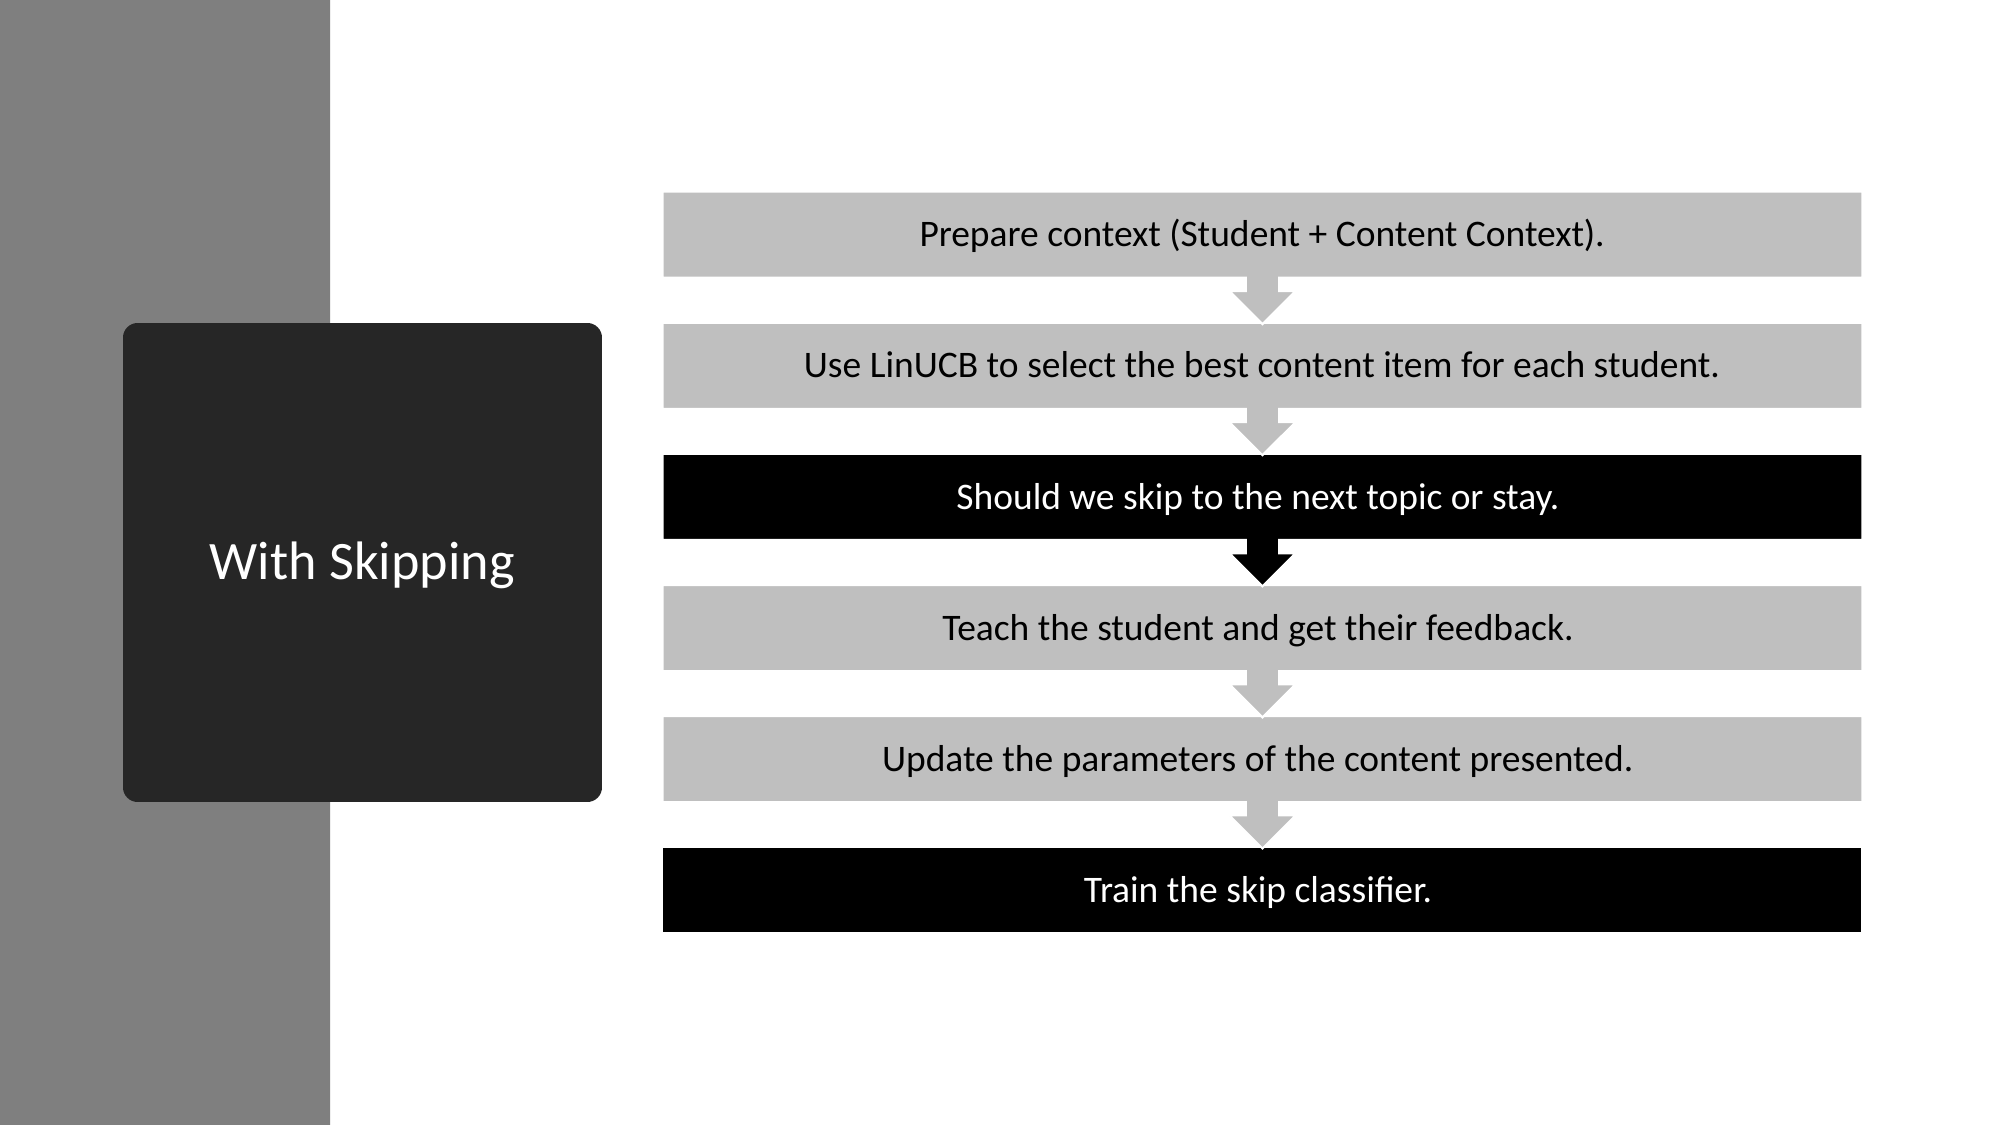

Train the skip classifier.
Update the parameters of the content presented.
Teach the student and get their feedback.
Should we skip to the next topic or stay.
Use LinUCB to select the best content item for each student.
Prepare context (Student + Content Context).
# With Skipping